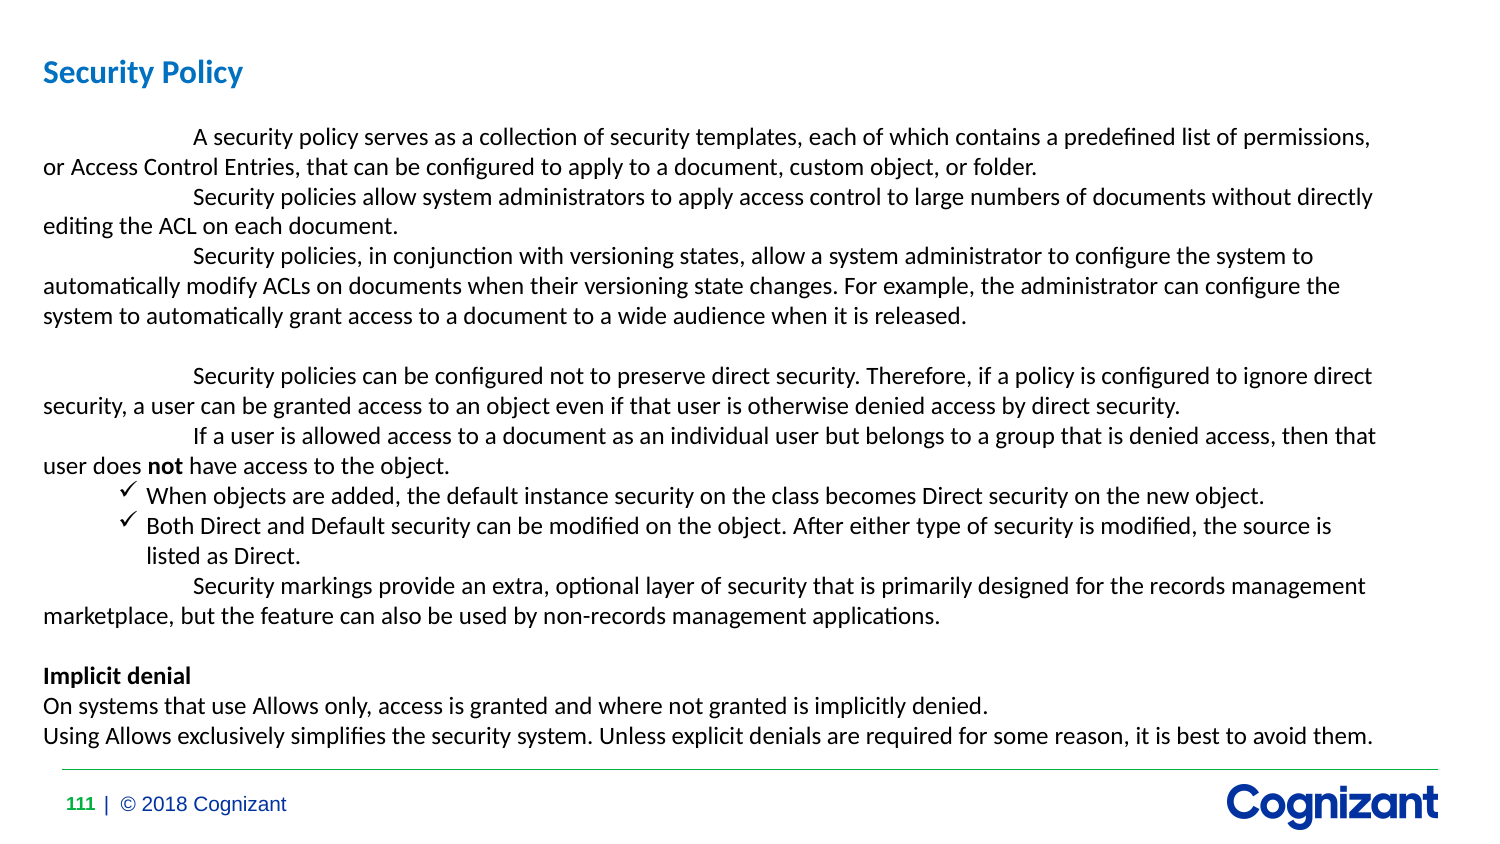

Security Policy

	A security policy serves as a collection of security templates, each of which contains a predefined list of permissions, or Access Control Entries, that can be configured to apply to a document, custom object, or folder.
	Security policies allow system administrators to apply access control to large numbers of documents without directly editing the ACL on each document.
	Security policies, in conjunction with versioning states, allow a system administrator to configure the system to automatically modify ACLs on documents when their versioning state changes. For example, the administrator can configure the system to automatically grant access to a document to a wide audience when it is released.

	Security policies can be configured not to preserve direct security. Therefore, if a policy is configured to ignore direct security, a user can be granted access to an object even if that user is otherwise denied access by direct security.
	If a user is allowed access to a document as an individual user but belongs to a group that is denied access, then that user does not have access to the object.
When objects are added, the default instance security on the class becomes Direct security on the new object.
Both Direct and Default security can be modified on the object. After either type of security is modified, the source is listed as Direct.
	Security markings provide an extra, optional layer of security that is primarily designed for the records management marketplace, but the feature can also be used by non-records management applications.

Implicit denial
On systems that use Allows only, access is granted and where not granted is implicitly denied.
Using Allows exclusively simplifies the security system. Unless explicit denials are required for some reason, it is best to avoid them.
111